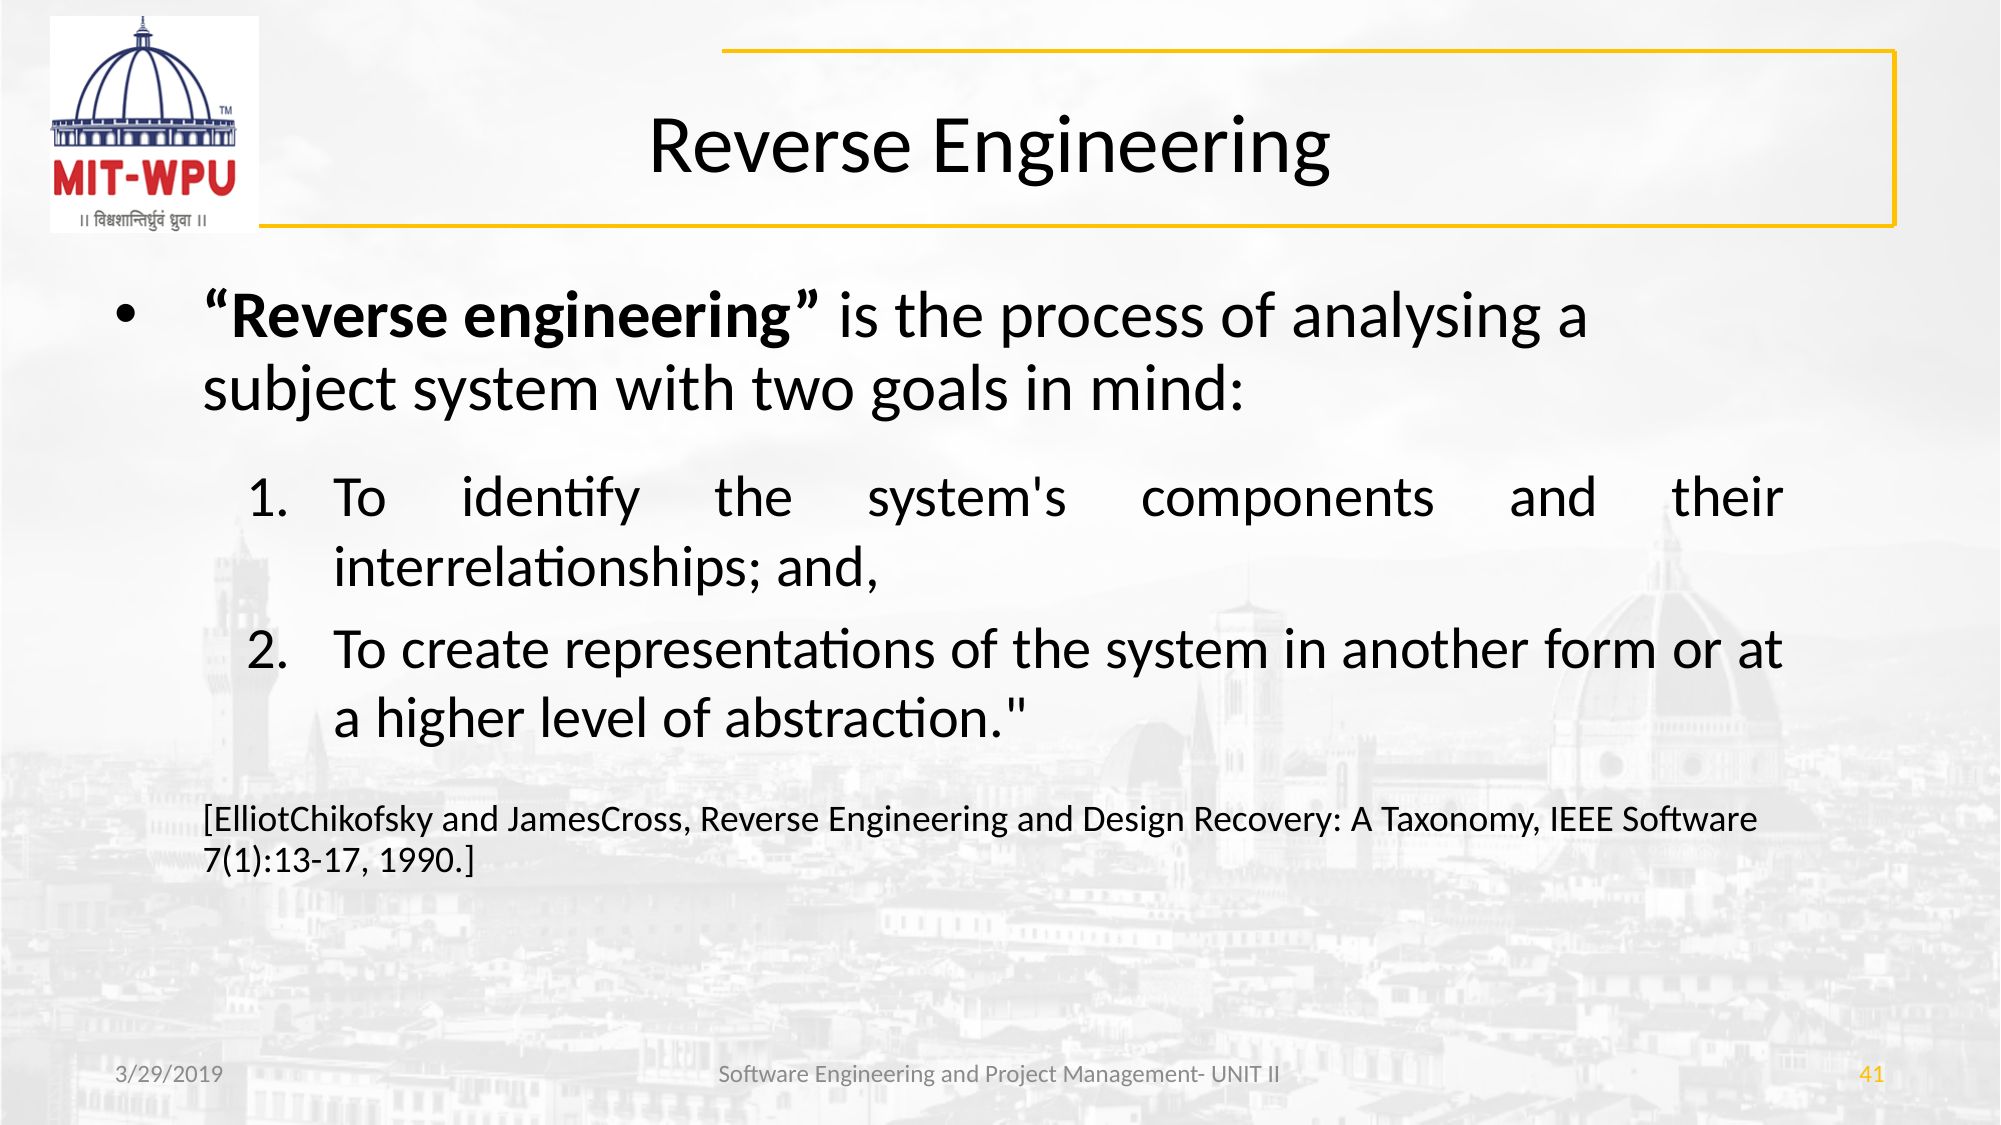

# Reverse Engineering
“Reverse engineering” is the process of analysing a subject system with two goals in mind:
To identify the system's components and their interrelationships; and,
To create representations of the system in another form or at a higher level of abstraction."

	[ElliotChikofsky and JamesCross, Reverse Engineering and Design Recovery: A Taxonomy, IEEE Software 7(1):13-17, 1990.]

3/29/2019
Software Engineering and Project Management- UNIT II
41